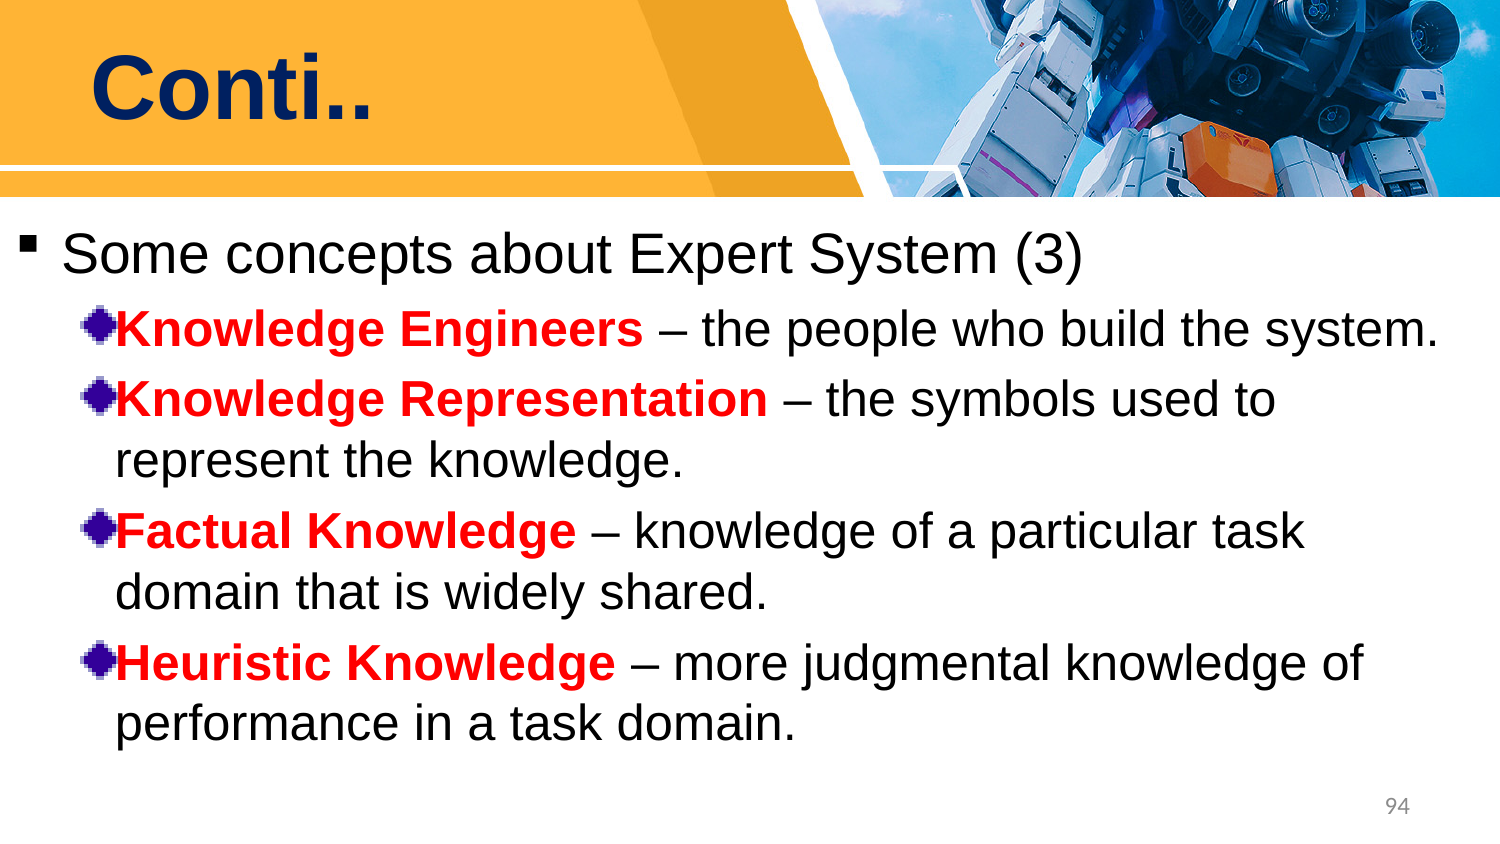

# Conti..
Some concepts about Expert System (3)
Knowledge Engineers – the people who build the system.
Knowledge Representation – the symbols used to represent the knowledge.
Factual Knowledge – knowledge of a particular task domain that is widely shared.
Heuristic Knowledge – more judgmental knowledge of performance in a task domain.

94